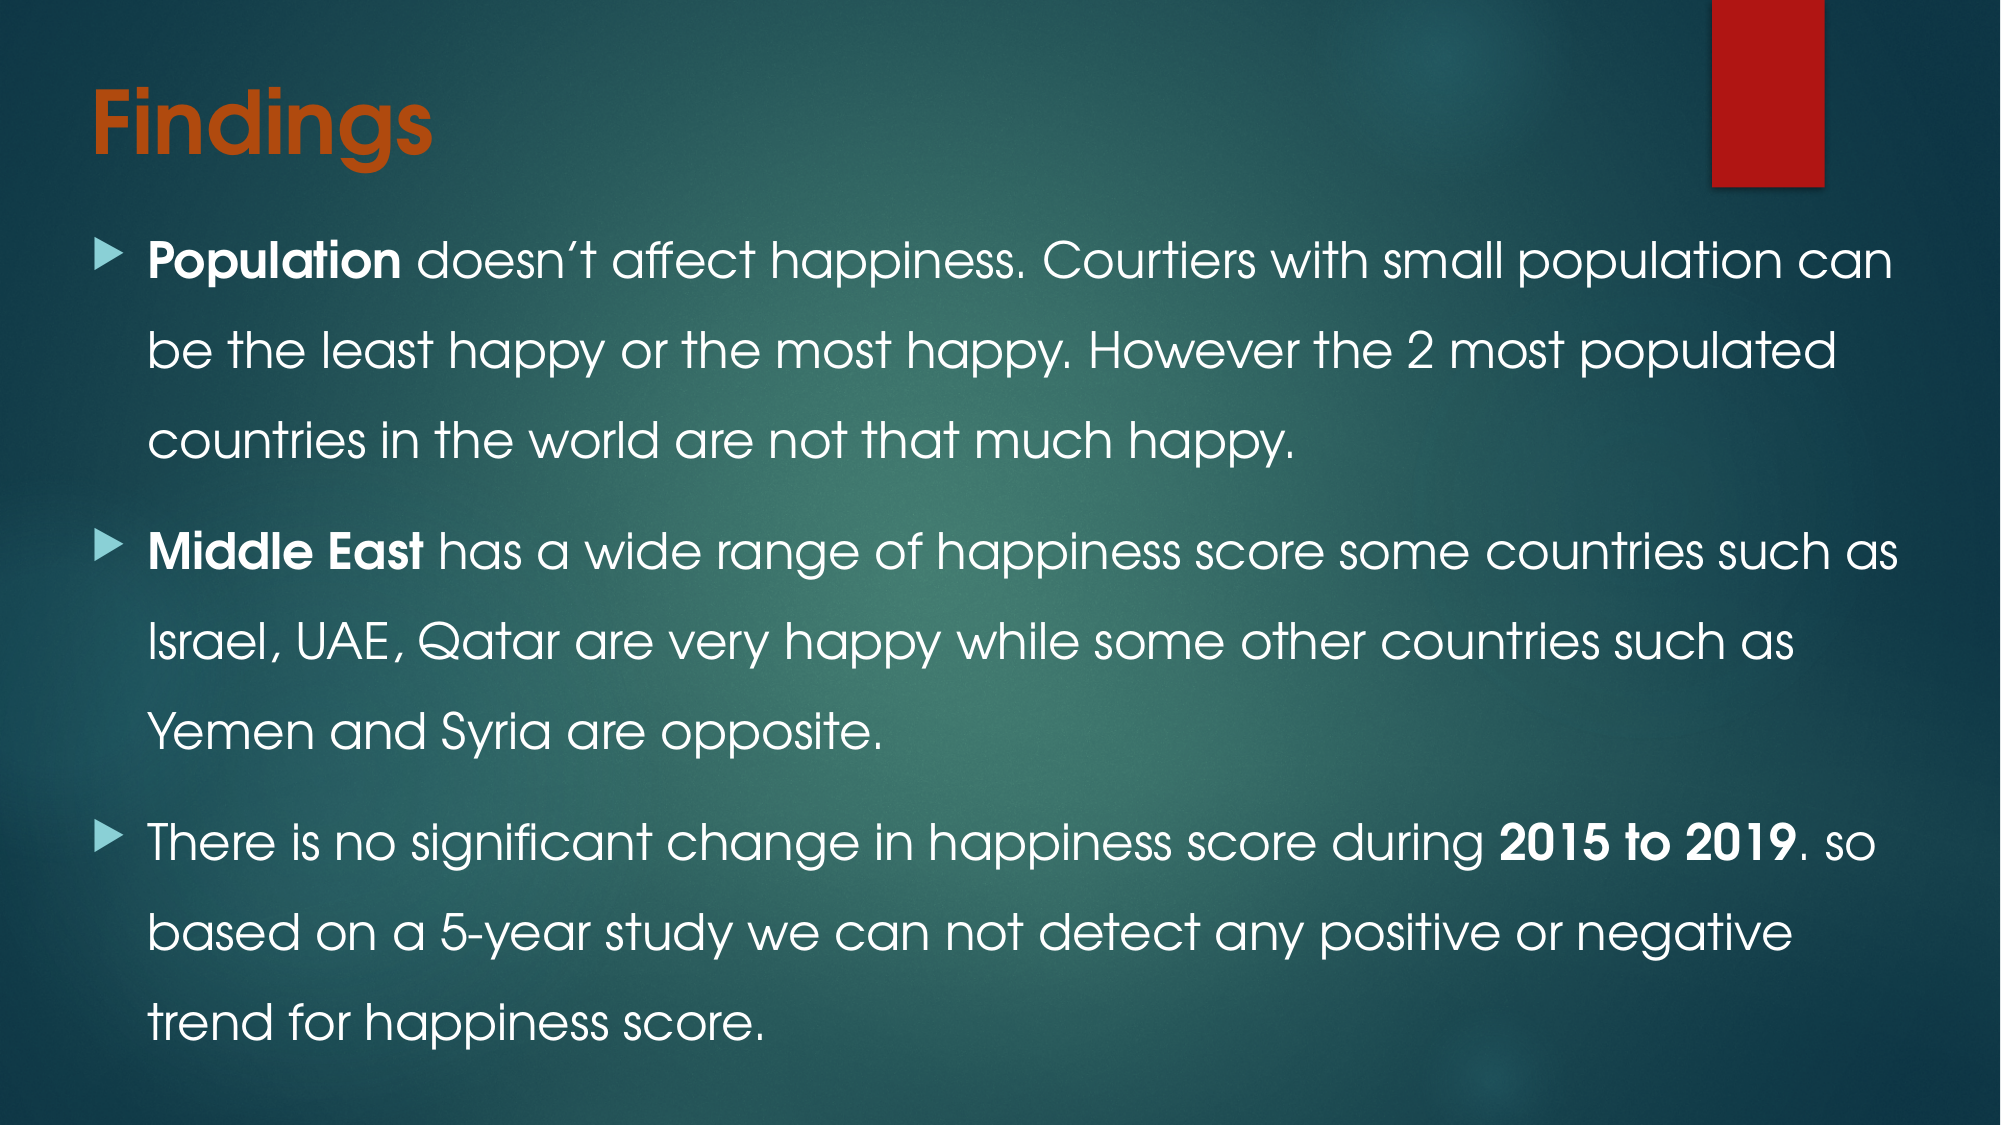

# Findings
Population doesn’t affect happiness. Courtiers with small population can be the least happy or the most happy. However the 2 most populated countries in the world are not that much happy.
Middle East has a wide range of happiness score some countries such as Israel, UAE, Qatar are very happy while some other countries such as Yemen and Syria are opposite.
There is no significant change in happiness score during 2015 to 2019. so based on a 5-year study we can not detect any positive or negative trend for happiness score.